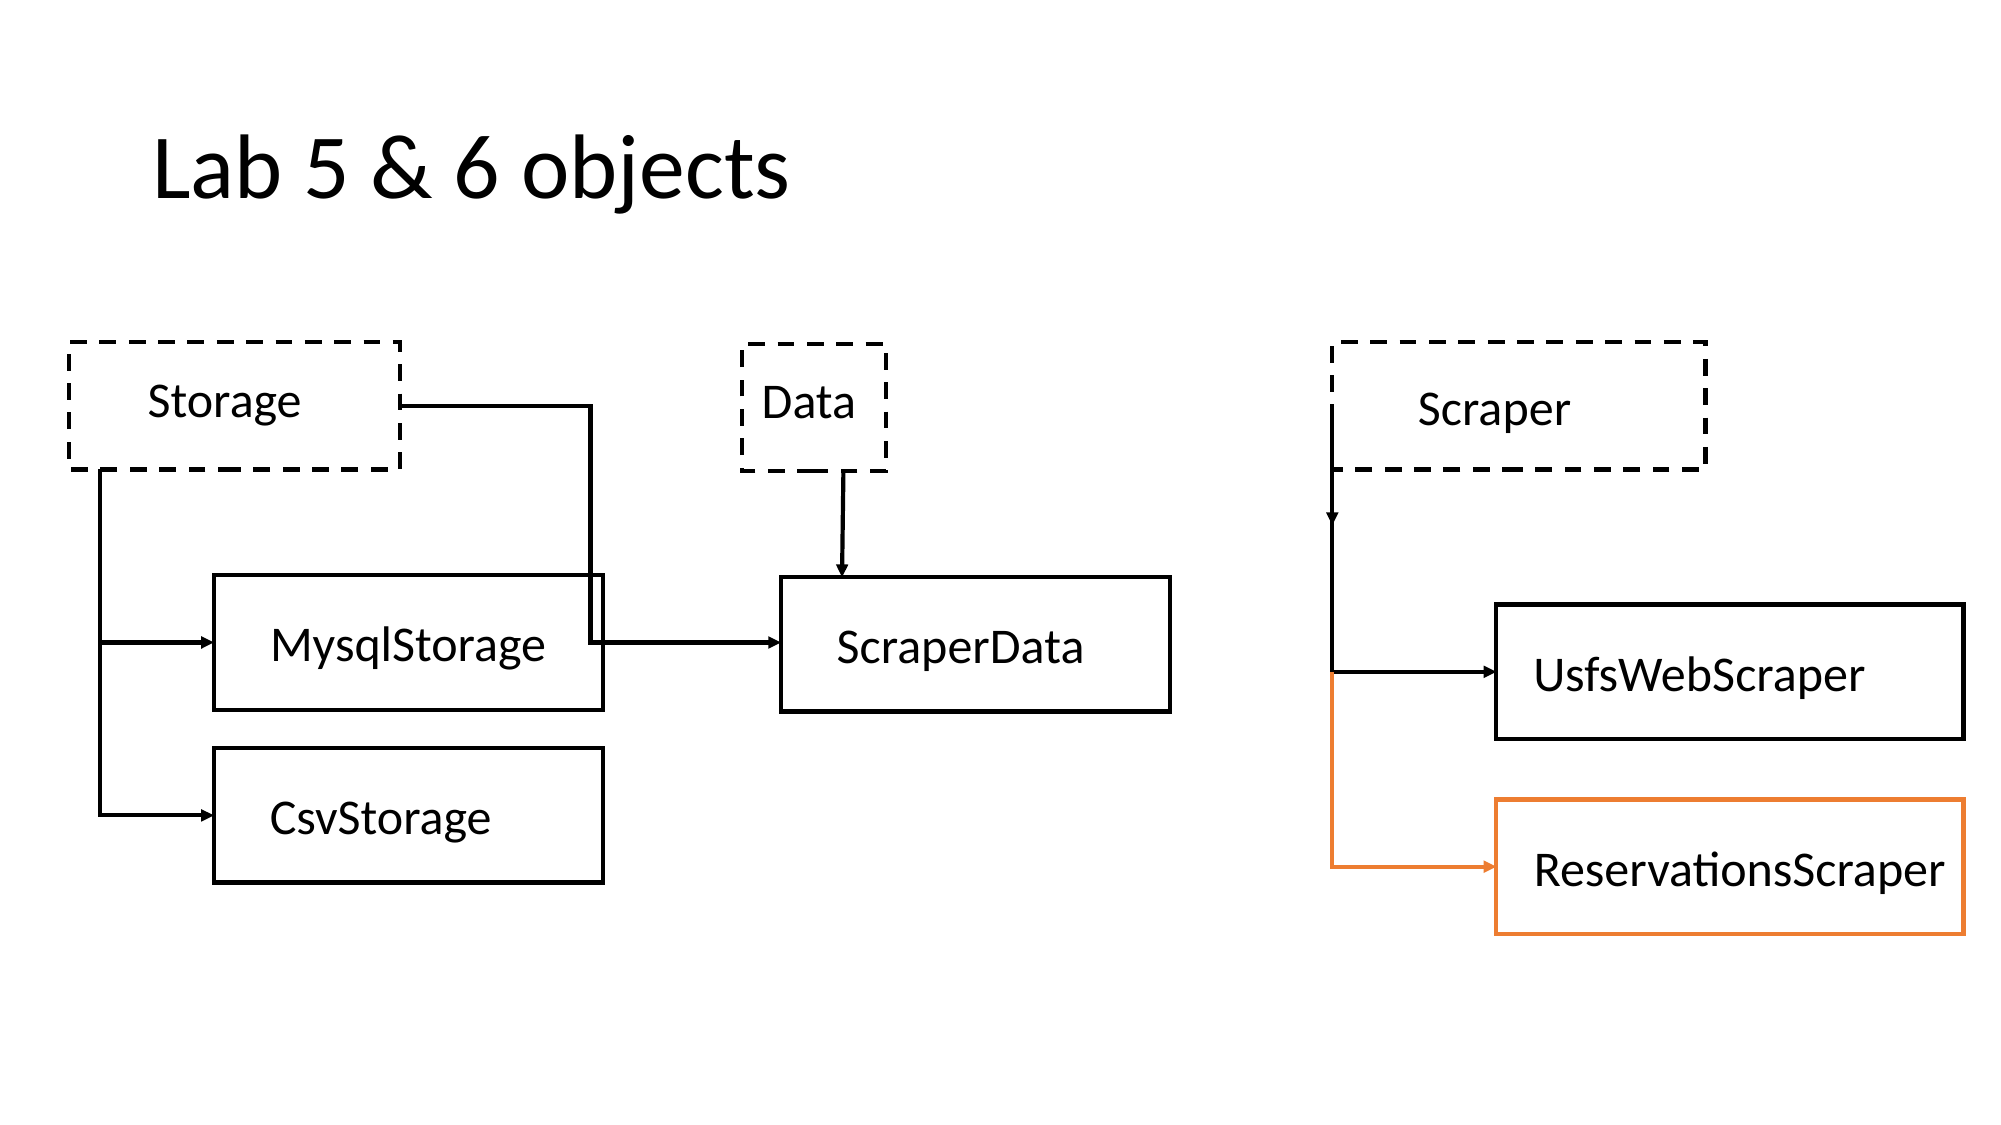

# Lab 5 & 6 objects

Storage
Data
Scraper

MysqlStorage

ScraperData
UsfsWebScraper

CsvStorage

ReservationsScraper